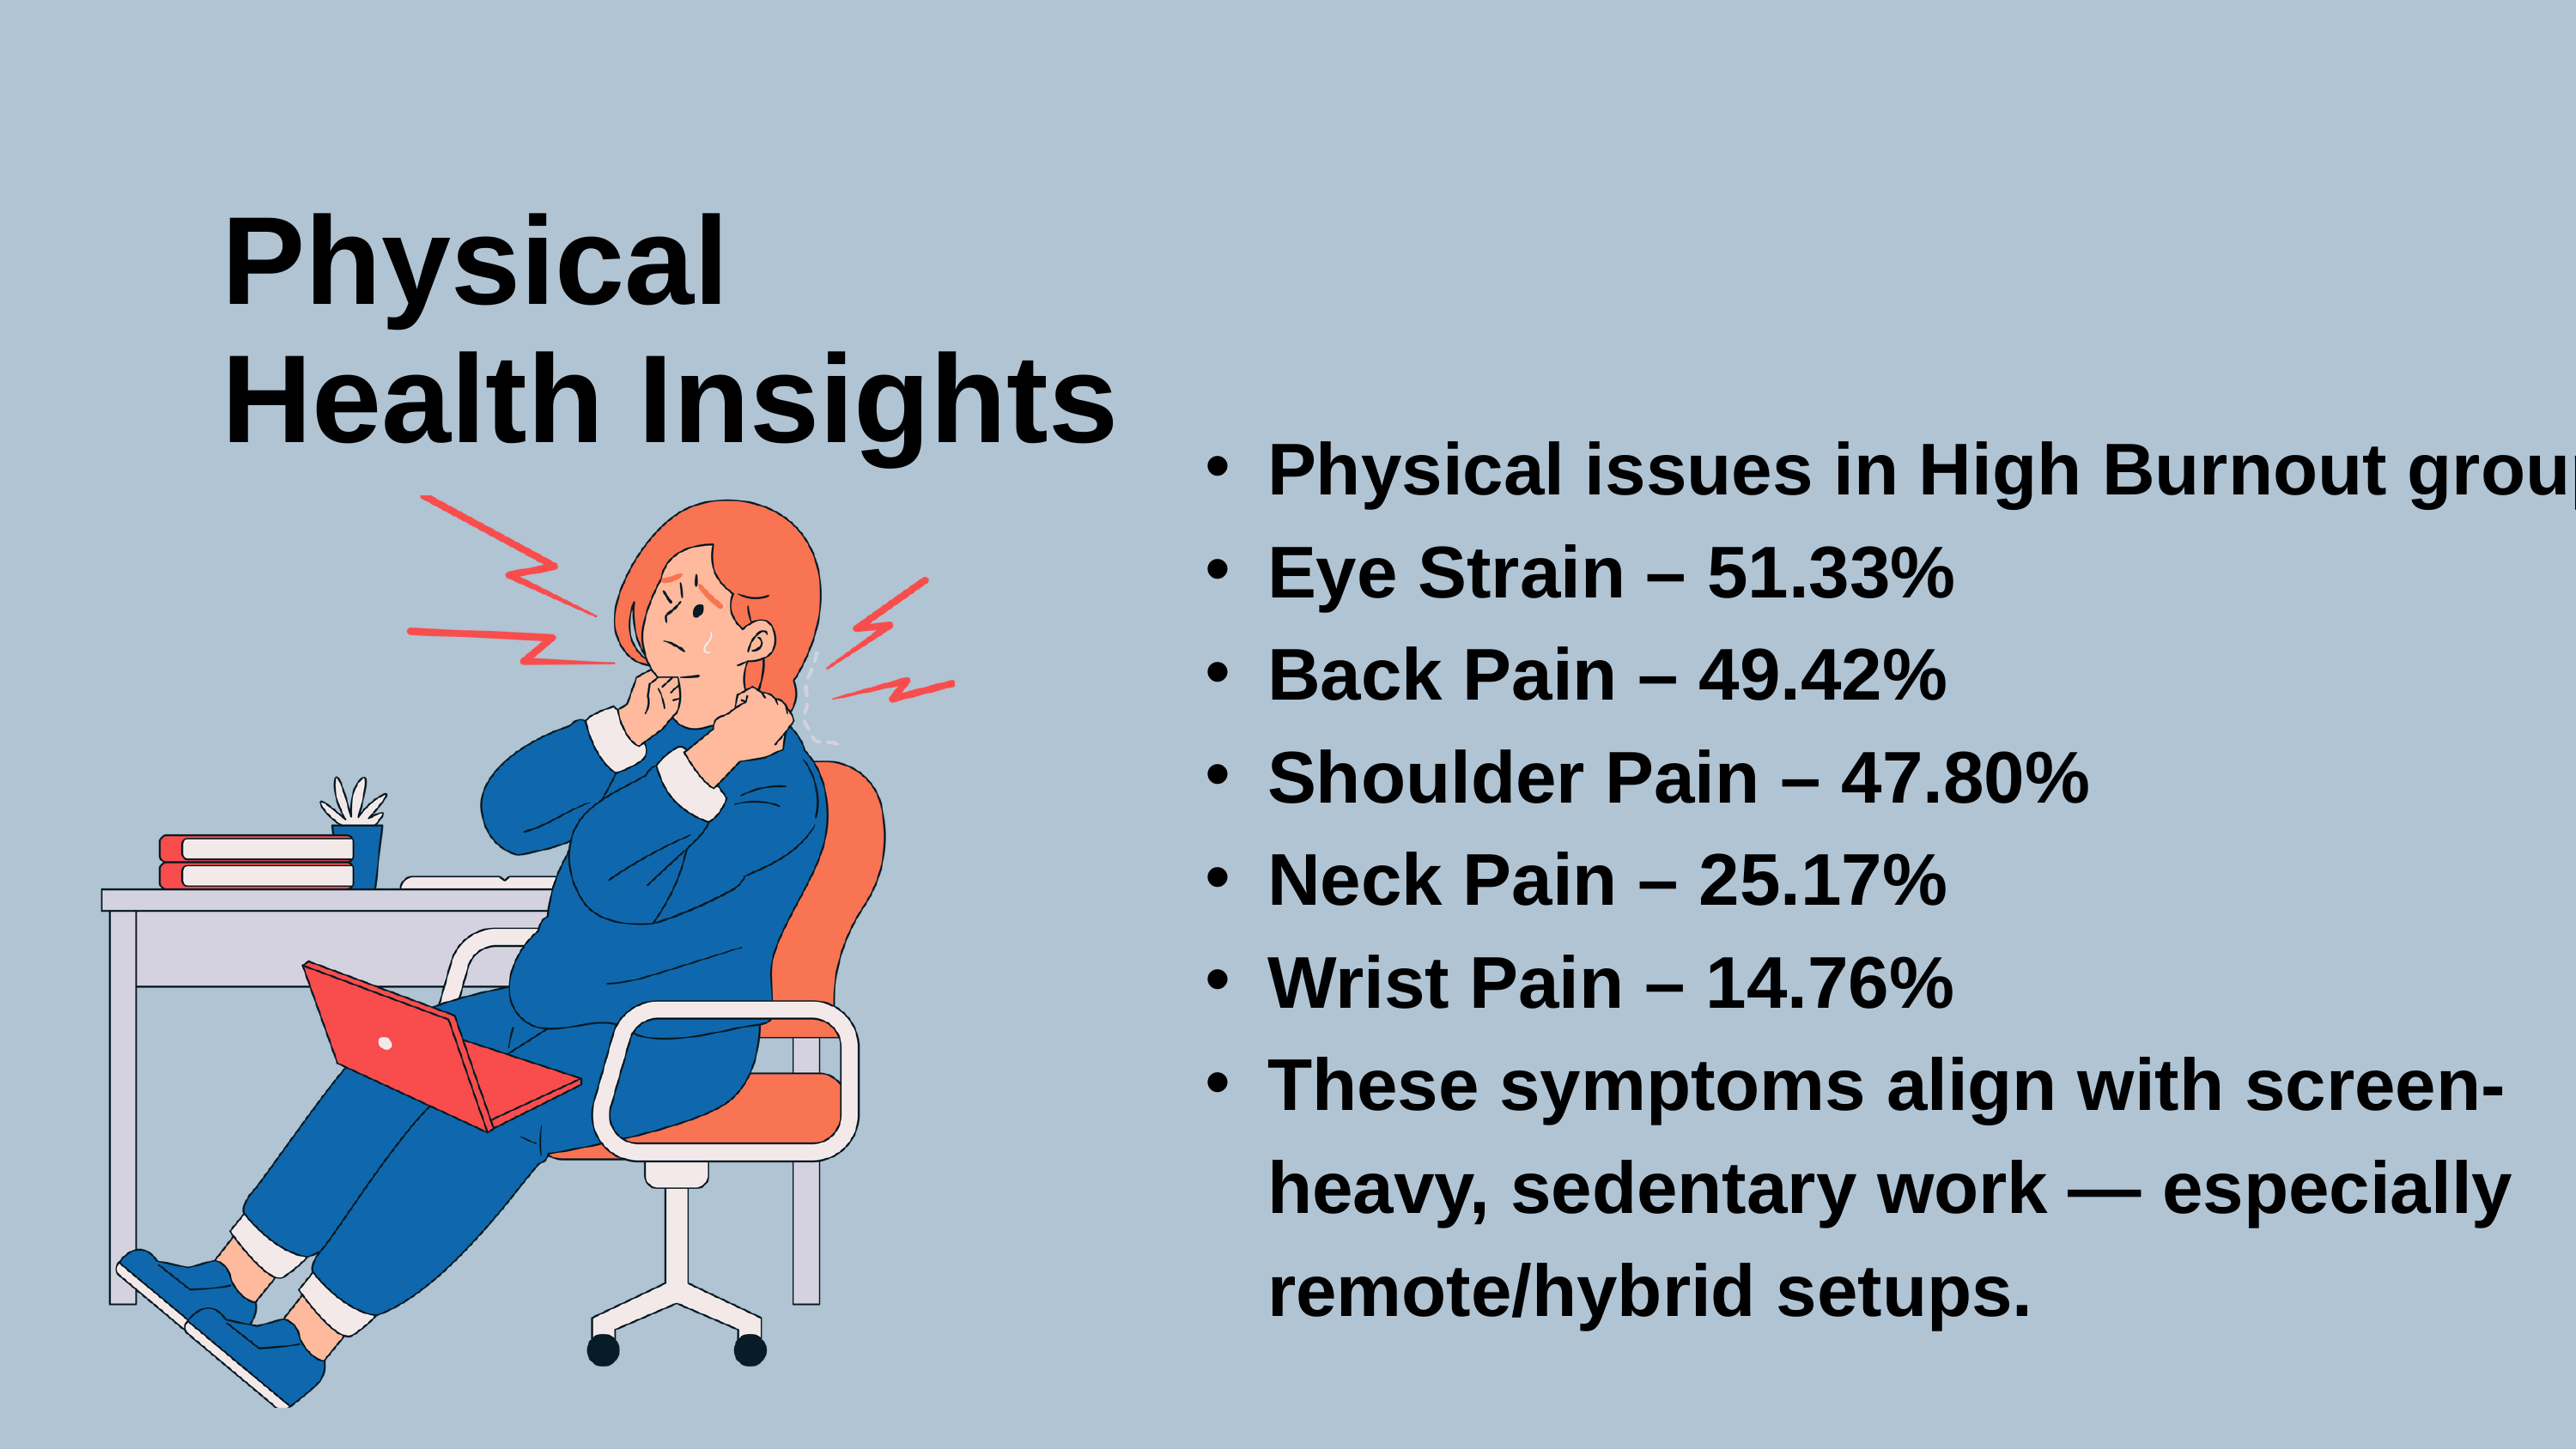

Physical Health Insights

Physical issues in High Burnout group:
Eye Strain – 51.33%
Back Pain – 49.42%
Shoulder Pain – 47.80%
Neck Pain – 25.17%
Wrist Pain – 14.76%
These symptoms align with screen-heavy, sedentary work — especially remote/hybrid setups.